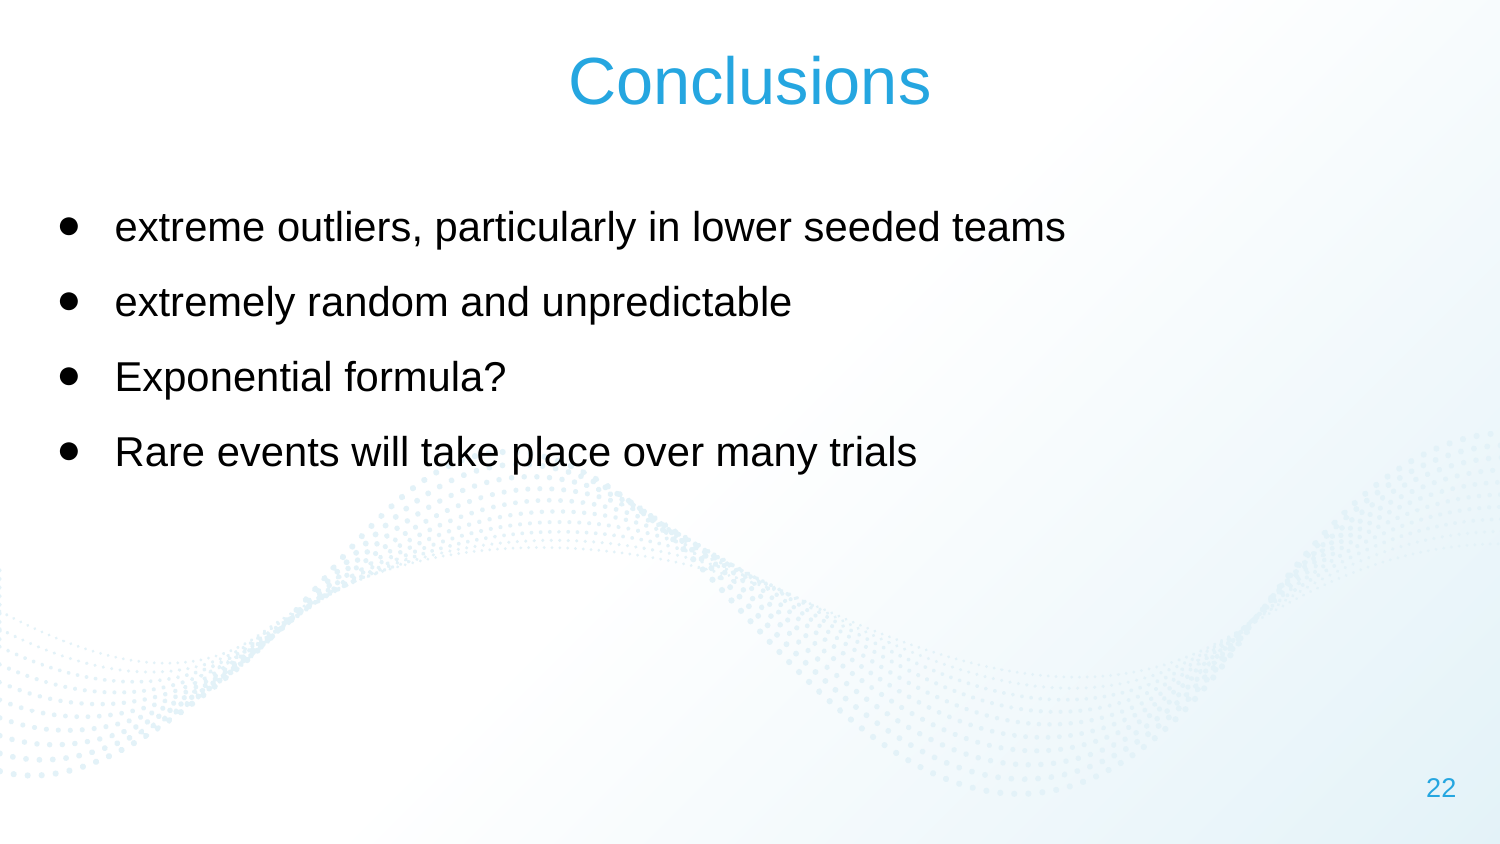

# Conclusions
extreme outliers, particularly in lower seeded teams
extremely random and unpredictable
Exponential formula?
Rare events will take place over many trials
22